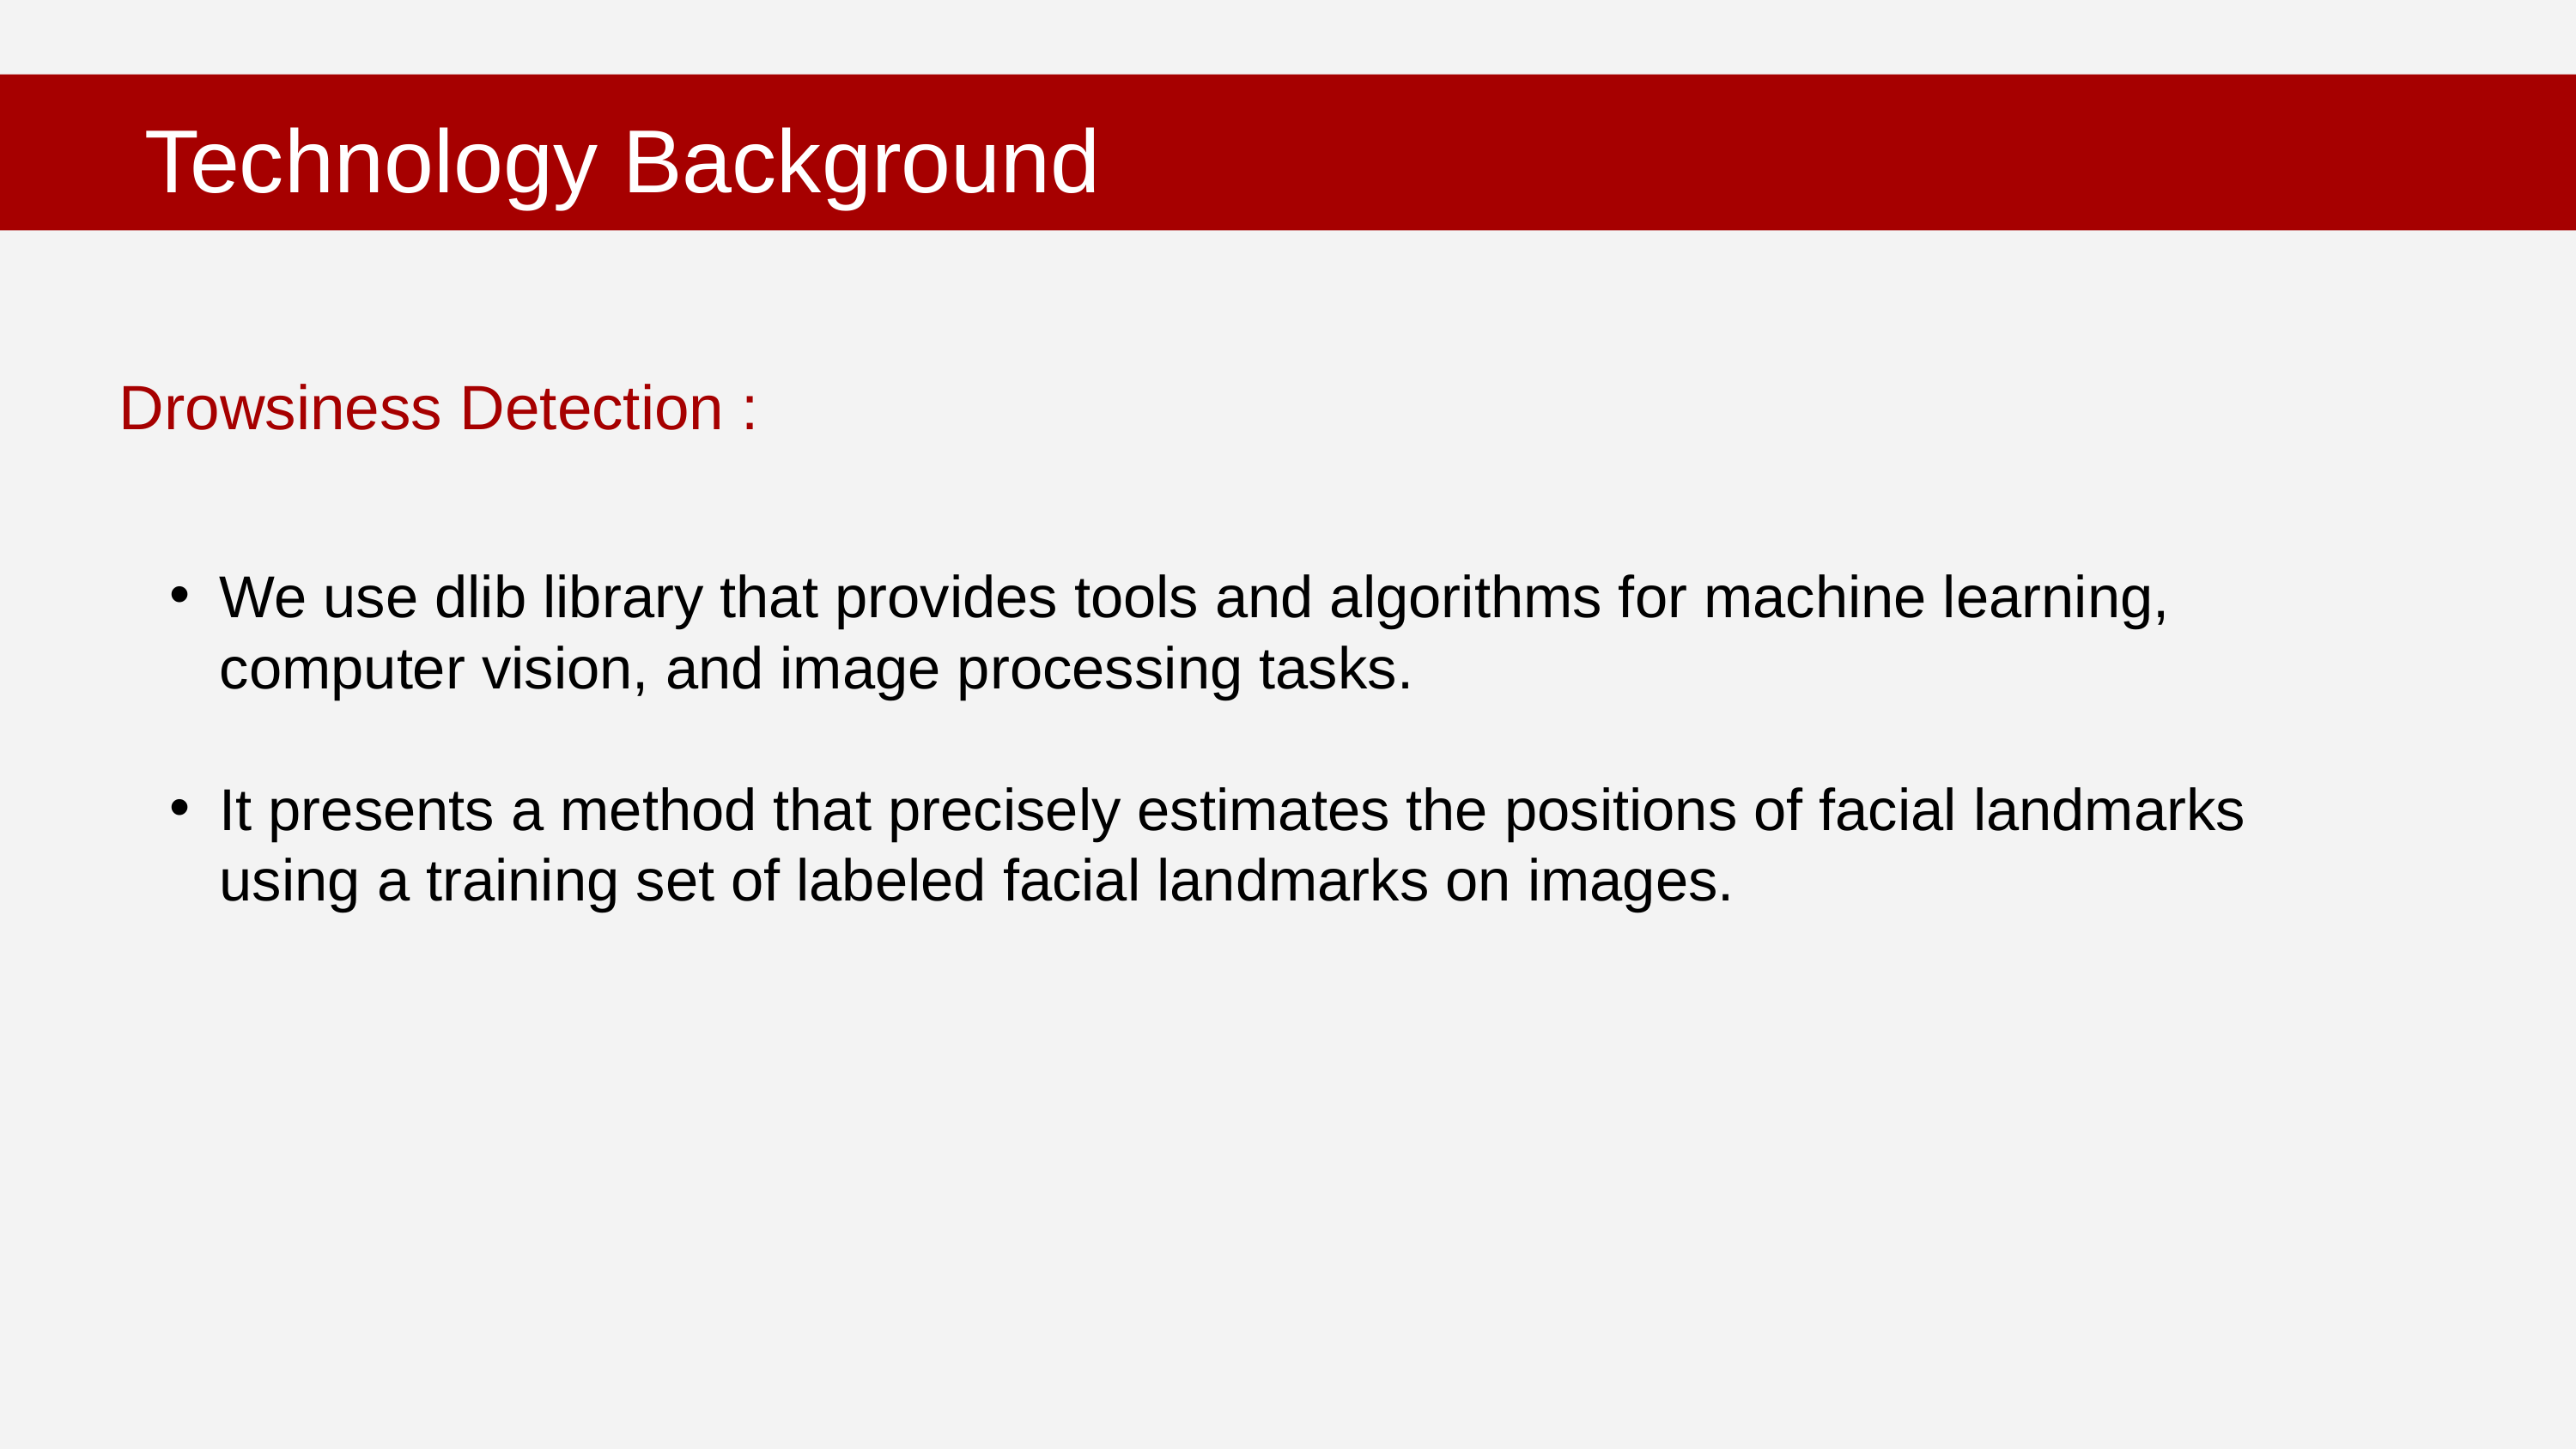

Technology Background
Drowsiness Detection :

We use dlib library that provides tools and algorithms for machine learning, computer vision, and image processing tasks.

It presents a method that precisely estimates the positions of facial landmarks using a training set of labeled facial landmarks on images.